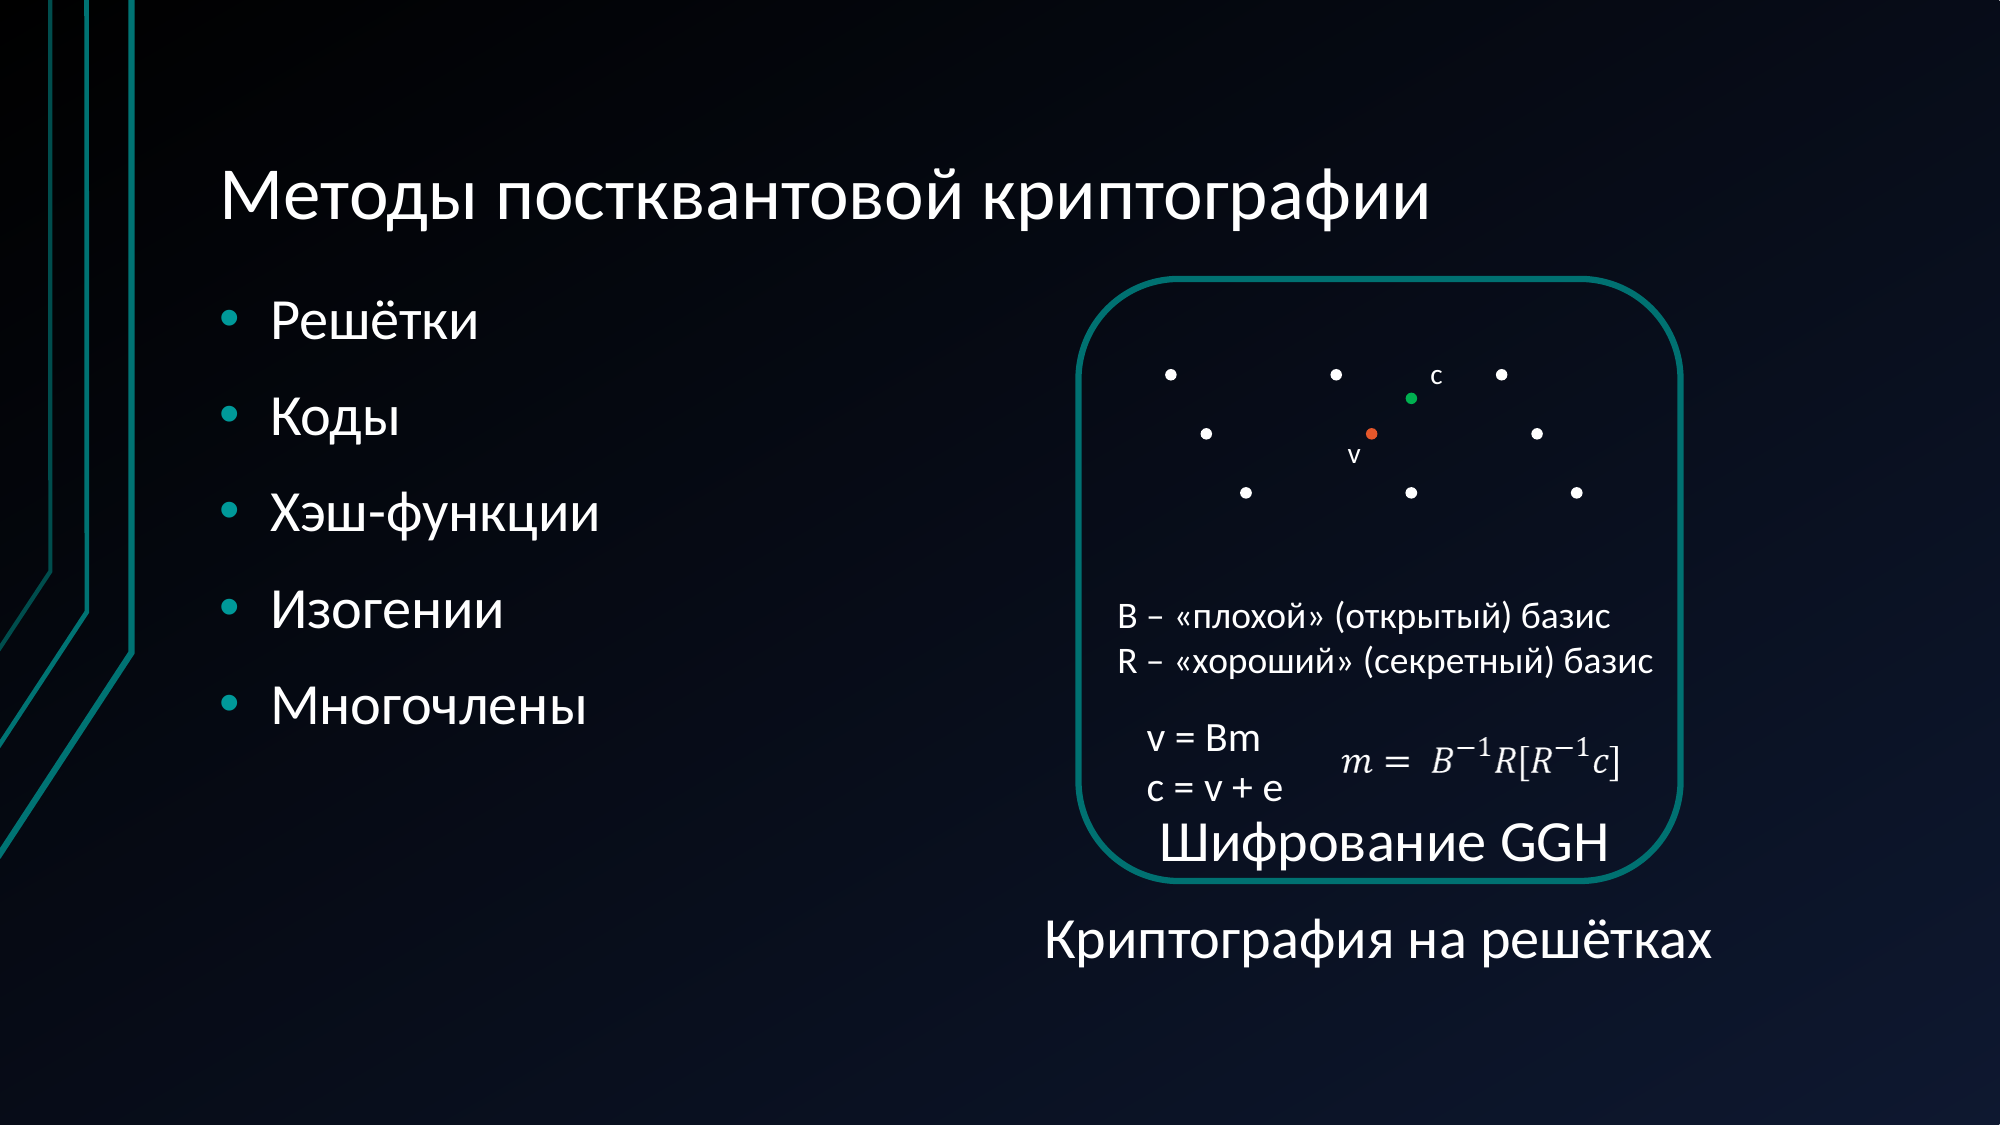

# Методы постквантовой криптографии

Решётки
Коды
Хэш-функции
Изогении
Многочлены
c

v

B – «плохой» (открытый) базис
R – «хороший» (секретный) базис
v = Bm
c = v + e

Шифрование GGH
Криптография на решётках